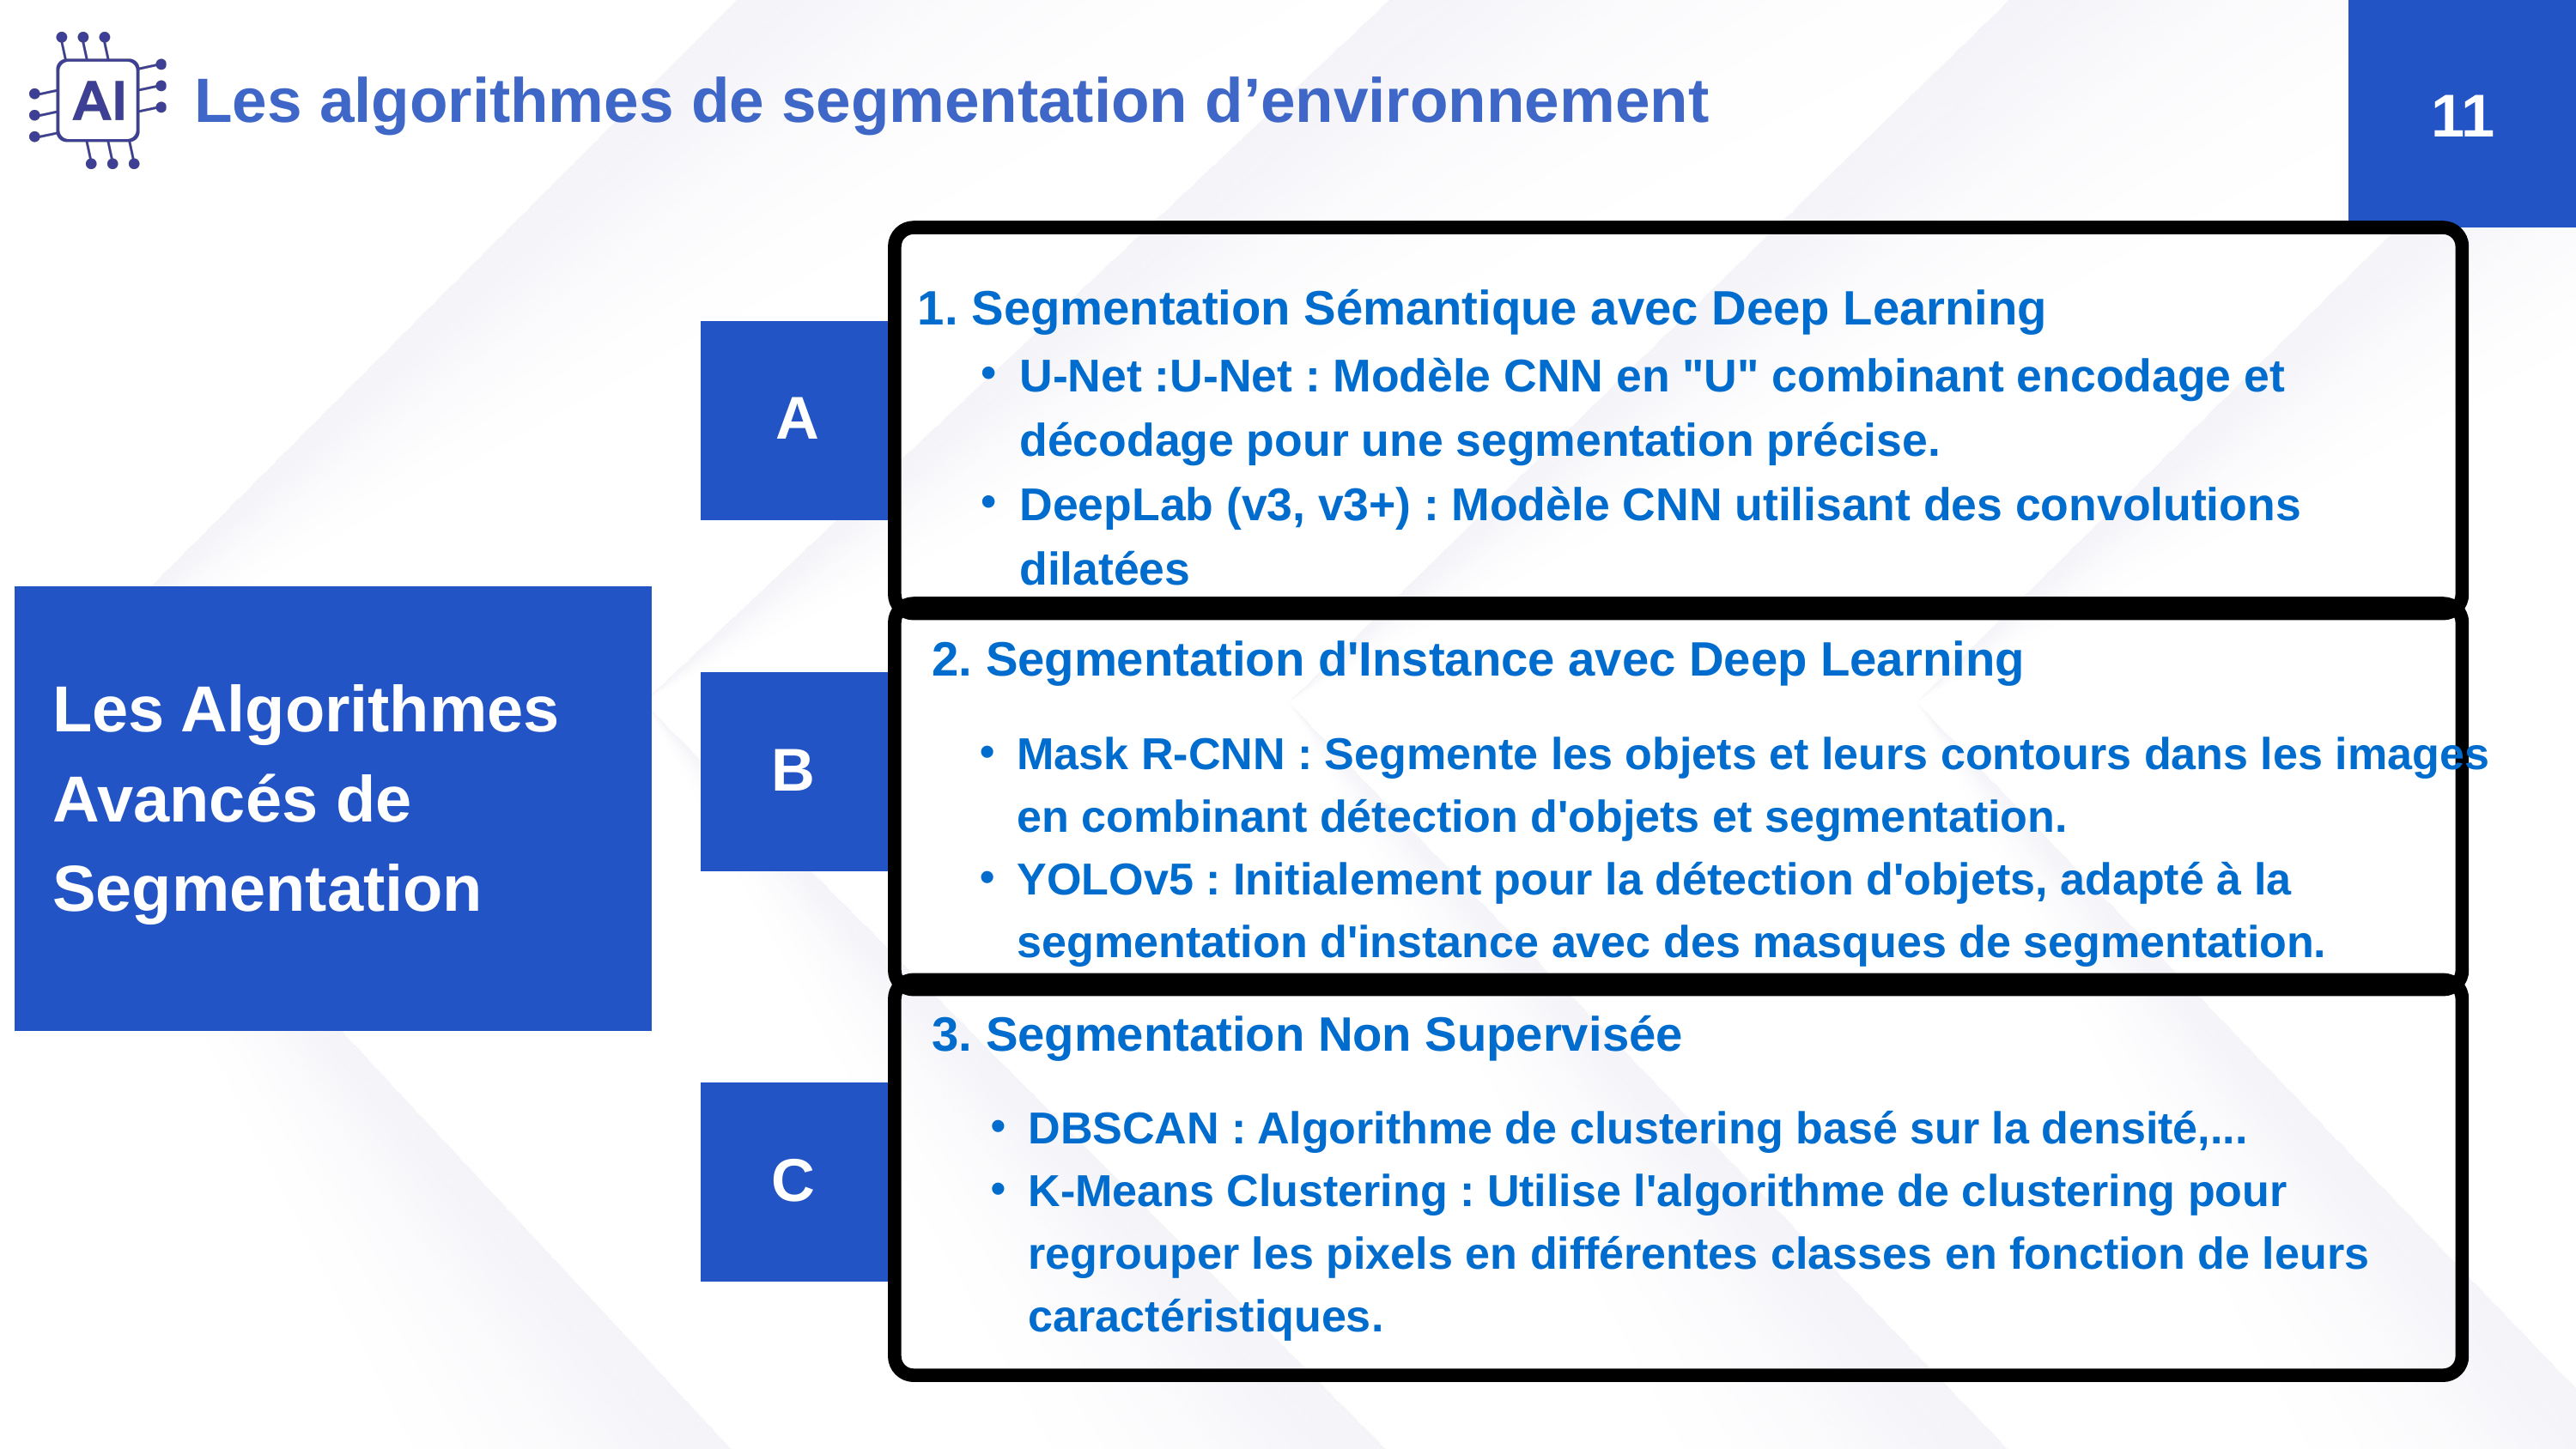

Les algorithmes de segmentation d’environnement
11

1. Segmentation Sémantique avec Deep Learning

U-Net :U-Net : Modèle CNN en "U" combinant encodage et décodage pour une segmentation précise.
DeepLab (v3, v3+) : Modèle CNN utilisant des convolutions dilatées
A

Les Algorithmes Avancés de Segmentation

2. Segmentation d'Instance avec Deep Learning

Mask R-CNN : Segmente les objets et leurs contours dans les images en combinant détection d'objets et segmentation.
YOLOv5 : Initialement pour la détection d'objets, adapté à la segmentation d'instance avec des masques de segmentation.
B

3. Segmentation Non Supervisée

DBSCAN : Algorithme de clustering basé sur la densité,...
K-Means Clustering : Utilise l'algorithme de clustering pour regrouper les pixels en différentes classes en fonction de leurs caractéristiques.
C